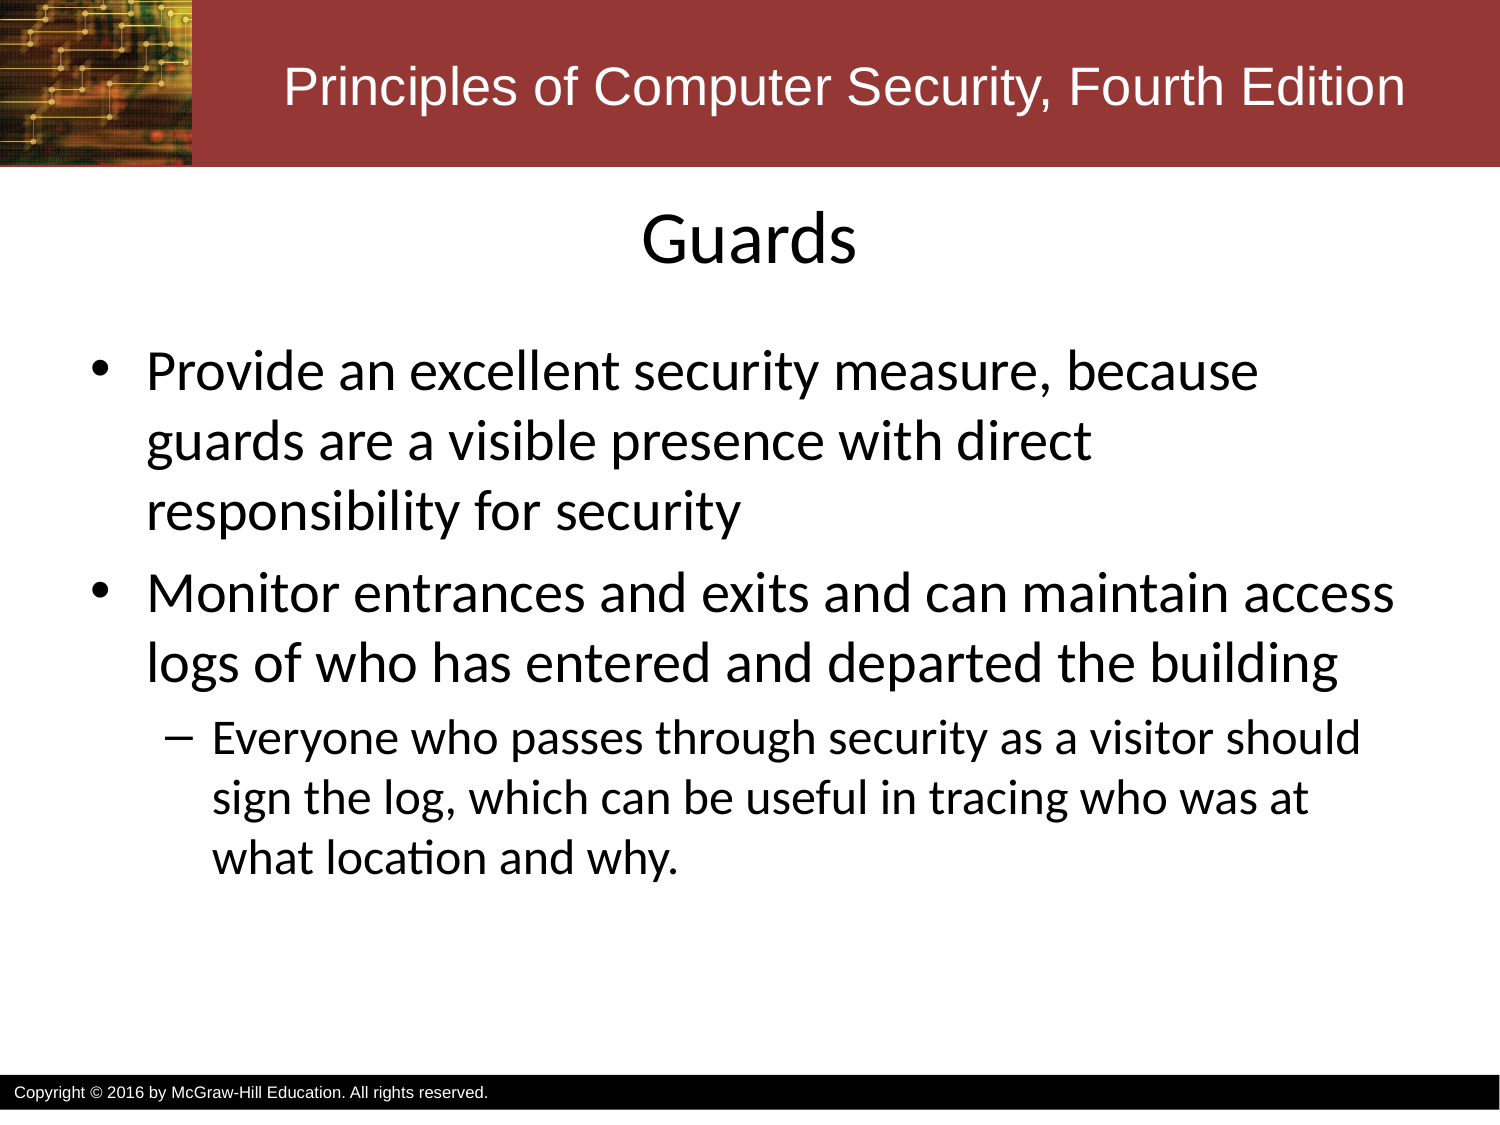

# Guards
Provide an excellent security measure, because guards are a visible presence with direct responsibility for security
Monitor entrances and exits and can maintain access logs of who has entered and departed the building
Everyone who passes through security as a visitor should sign the log, which can be useful in tracing who was at what location and why.